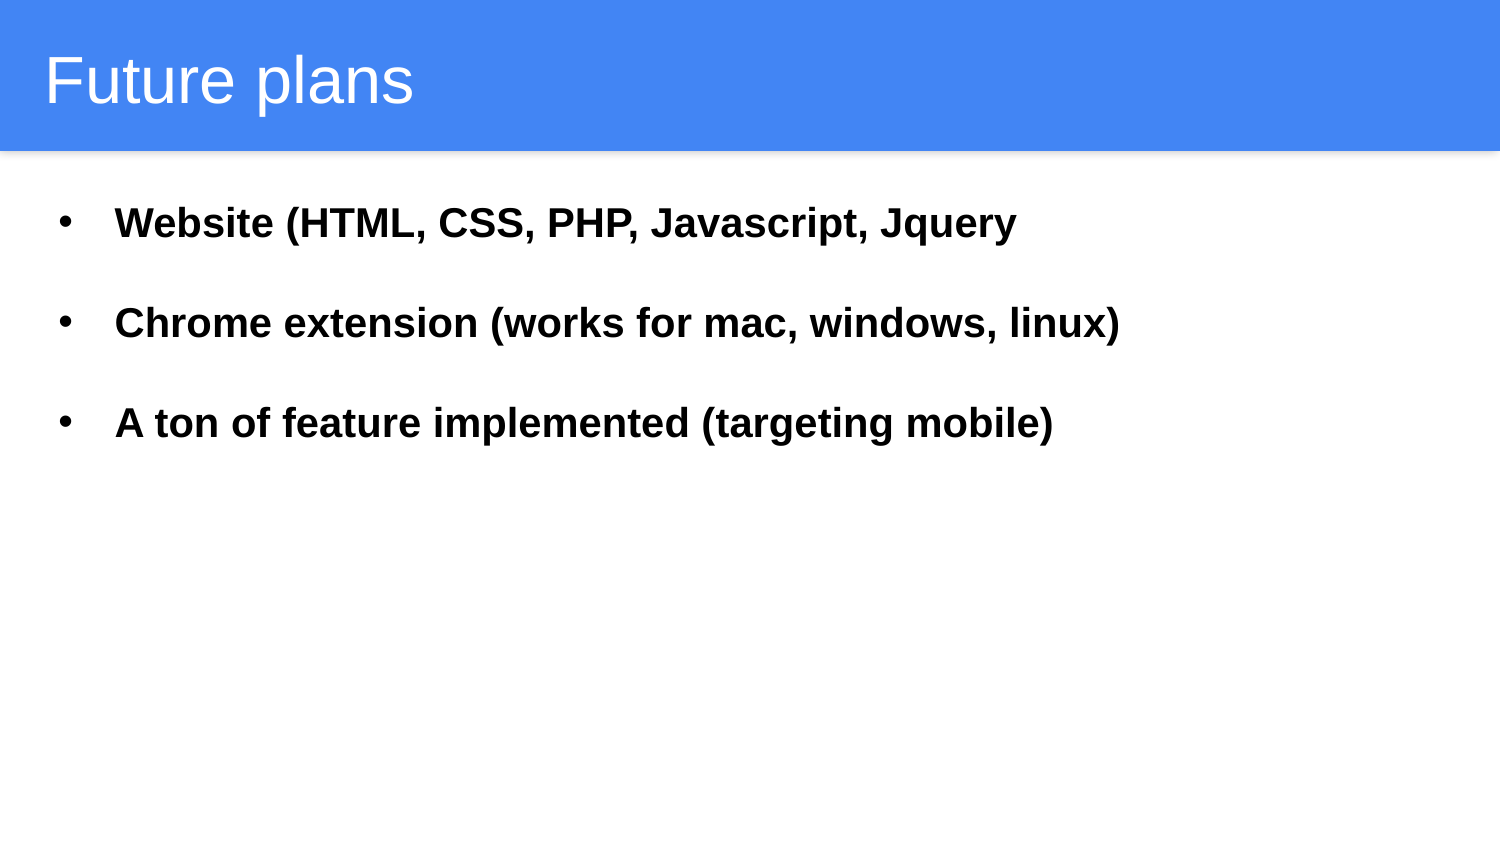

Future plans
Website (HTML, CSS, PHP, Javascript, Jquery

Chrome extension (works for mac, windows, linux)

A ton of feature implemented (targeting mobile)

Material Design PPT Template
Created By: sealiu